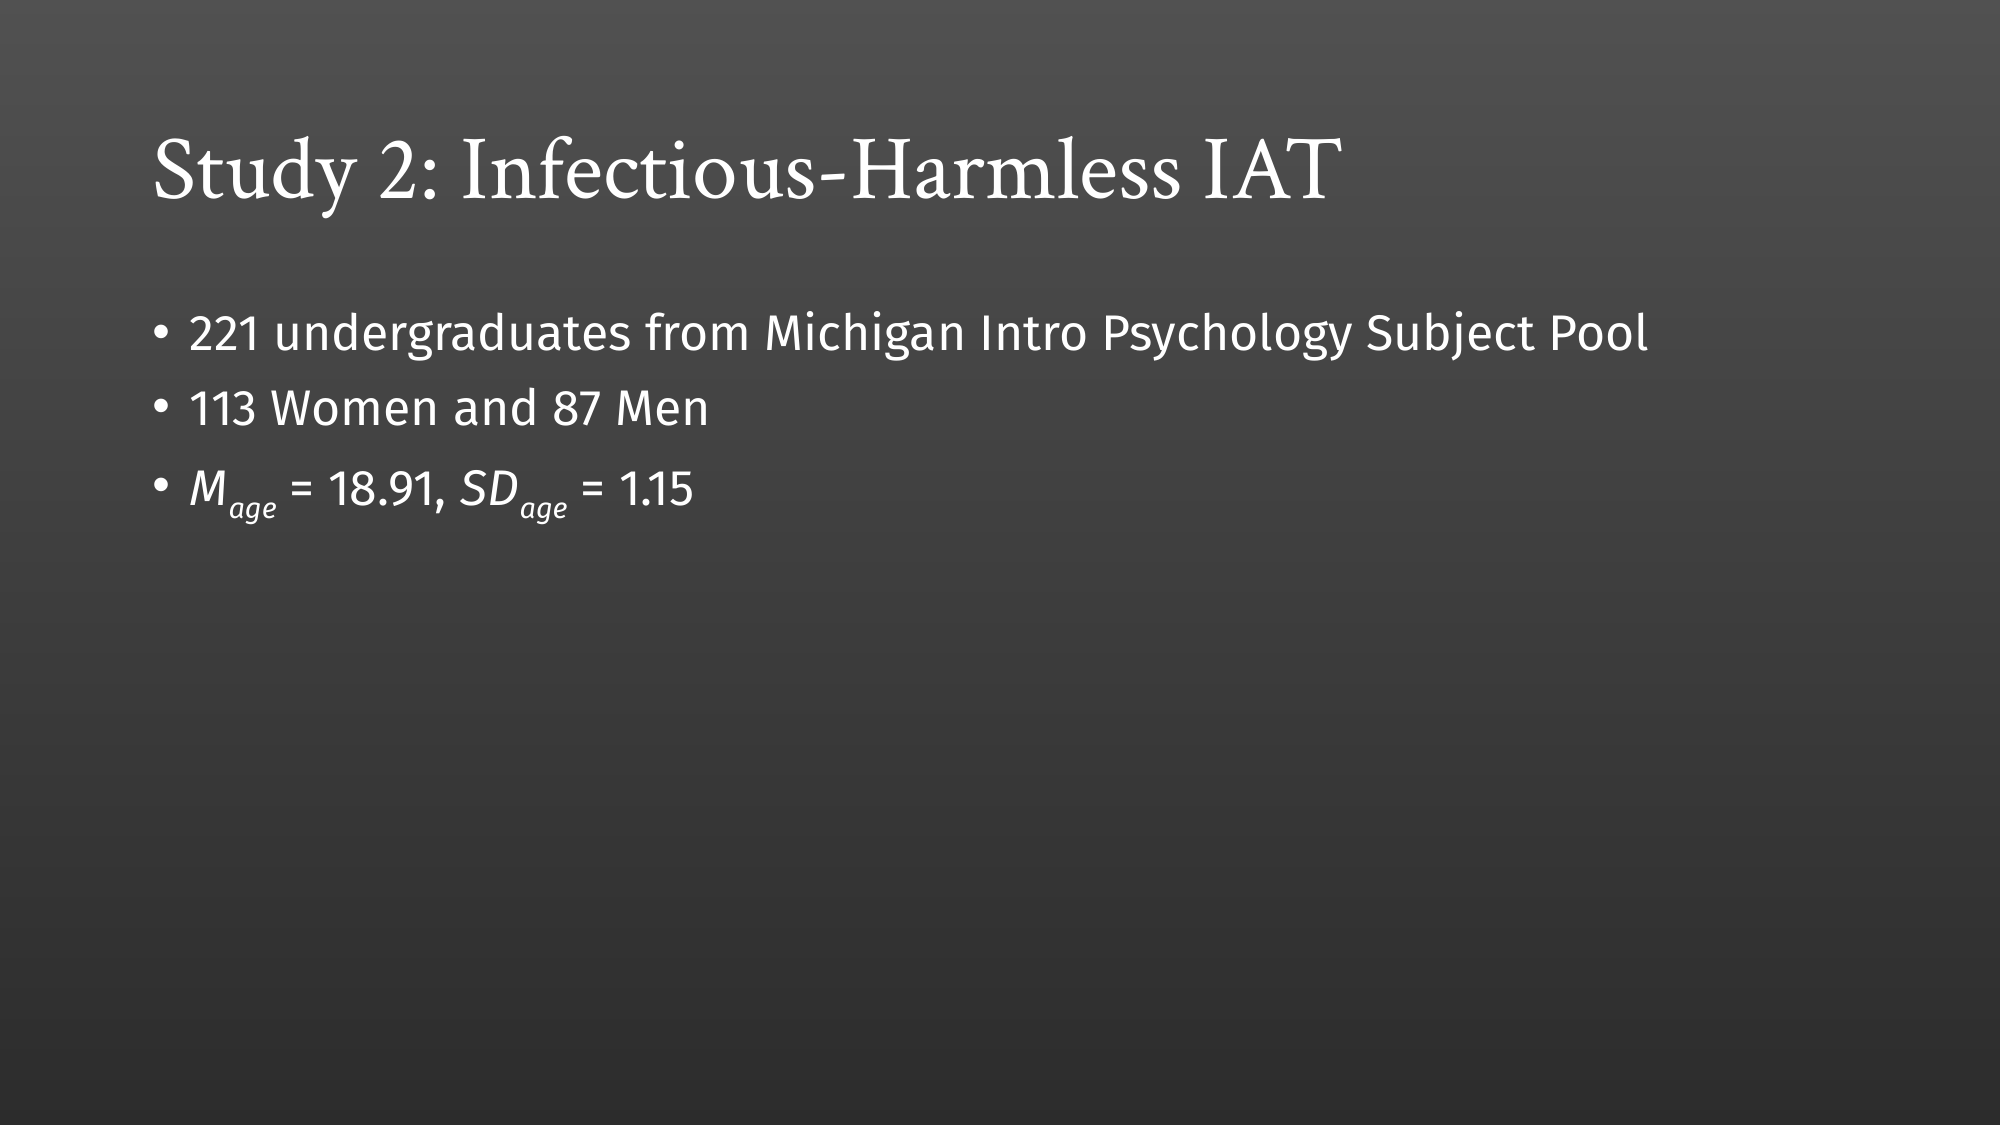

# Study 2: Infectious-Harmless IAT
221 undergraduates from Michigan Intro Psychology Subject Pool
113 Women and 87 Men
Mage = 18.91, SDage = 1.15